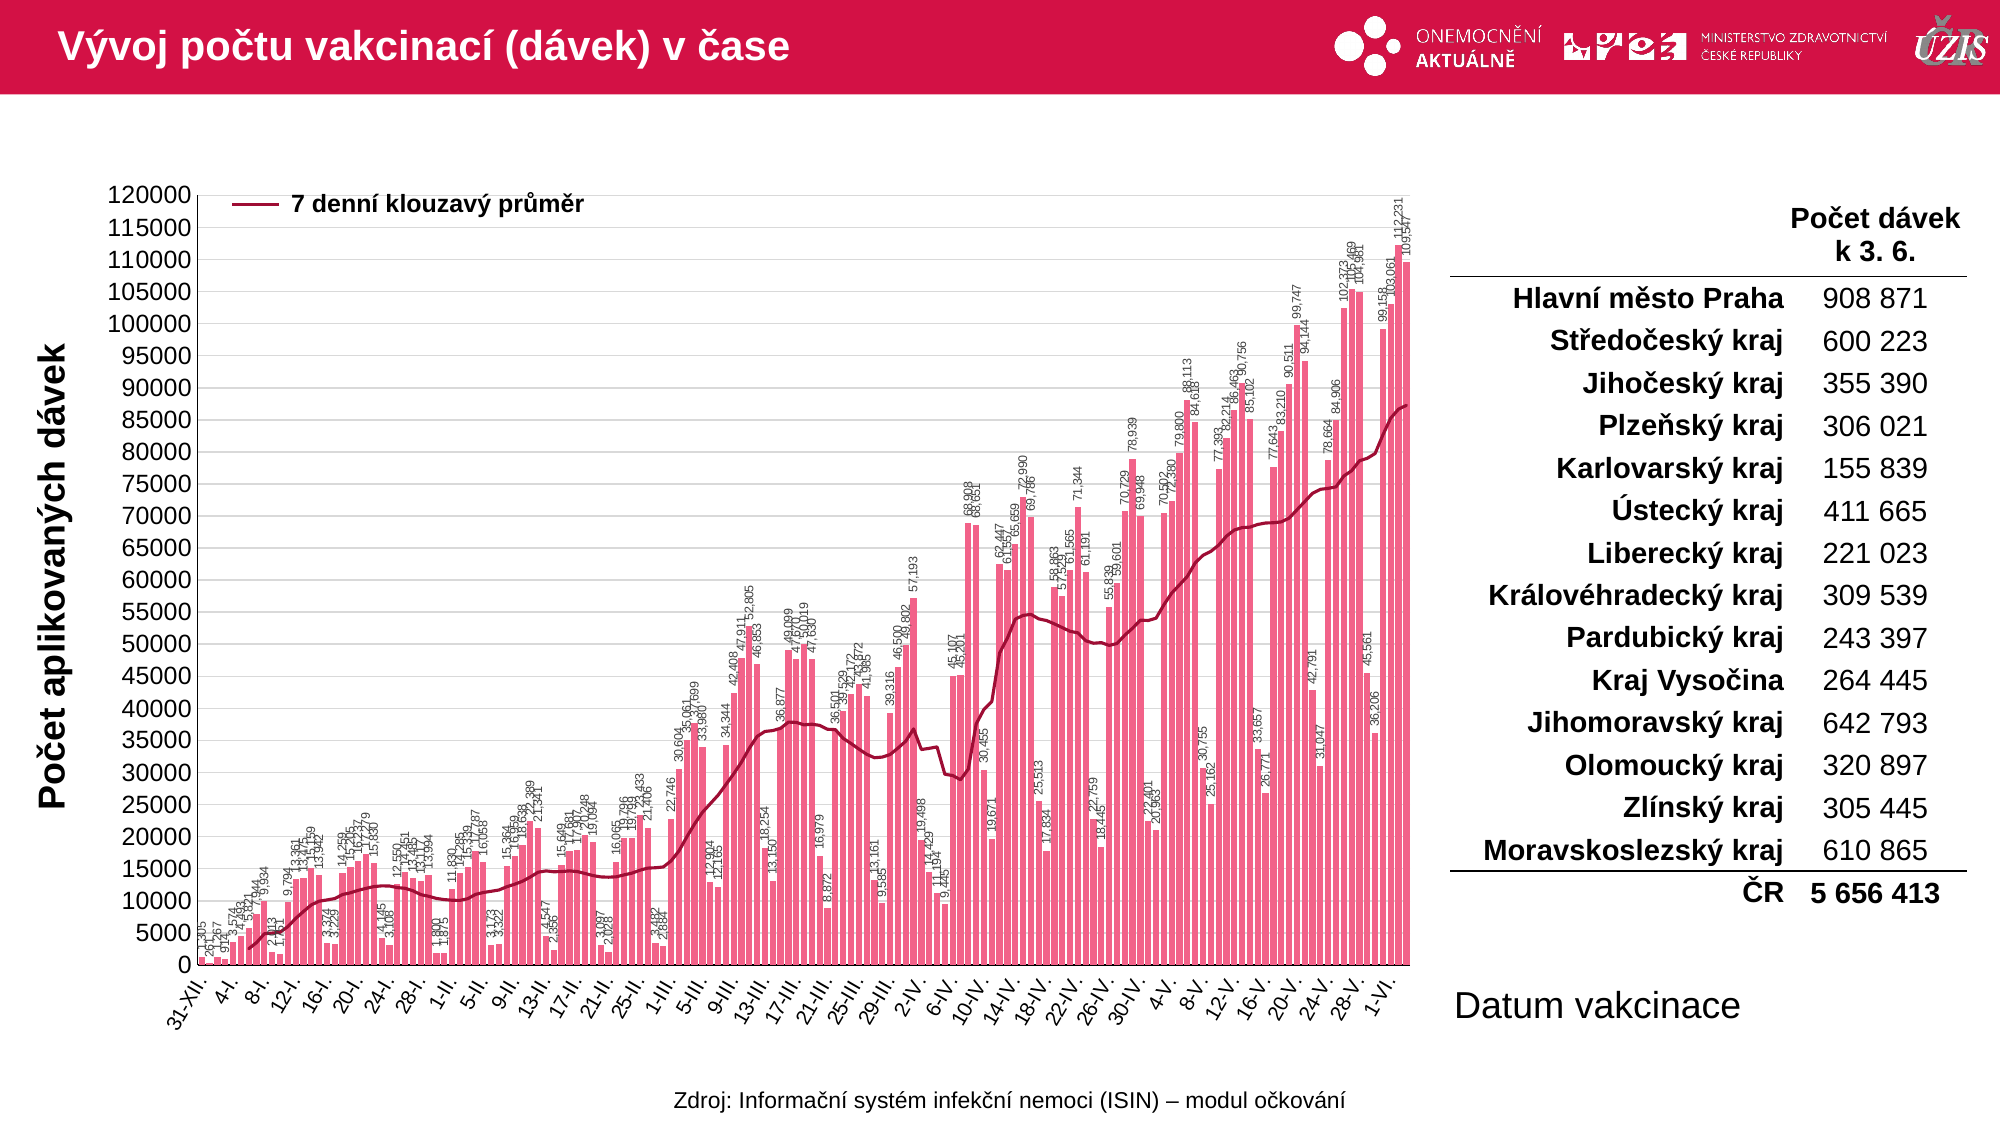

# Vývoj počtu vakcinací (dávek) v čase

### Chart

| Category | celkem |
|---|---|
| 31-XII. | 1305.0 |
| 1-I. | 261.0 |
| 2-I. | 1267.0 |
| 3-I. | 914.0 |
| 4-I. | 3574.0 |
| 5-I. | 4493.0 |
| 6-I. | 5821.0 |
| 7-I. | 7944.0 |
| 8-I. | 9934.0 |
| 9-I. | 2013.0 |
| 10-I. | 1751.0 |
| 11-I. | 9794.0 |
| 12-I. | 13361.0 |
| 13-I. | 13475.0 |
| 14-I. | 15159.0 |
| 15-I. | 13942.0 |
| 16-I. | 3374.0 |
| 17-I. | 3229.0 |
| 18-I. | 14259.0 |
| 19-I. | 15205.0 |
| 20-I. | 16237.0 |
| 21-I. | 17279.0 |
| 22-I. | 15830.0 |
| 23-I. | 4145.0 |
| 24-I. | 3108.0 |
| 25-I. | 12550.0 |
| 26-I. | 14451.0 |
| 27-I. | 13485.0 |
| 28-I. | 13117.0 |
| 29-I. | 13994.0 |
| 30-I. | 1800.0 |
| 31-I. | 1875.0 |
| 1-II. | 11830.0 |
| 2-II. | 14285.0 |
| 3-II. | 15339.0 |
| 4-II. | 17787.0 |
| 5-II. | 16058.0 |
| 6-II. | 3173.0 |
| 7-II. | 3322.0 |
| 8-II. | 15364.0 |
| 9-II. | 16959.0 |
| 10-II. | 18638.0 |
| 11-II. | 22389.0 |
| 12-II. | 21341.0 |
| 13-II. | 4547.0 |
| 14-II. | 2356.0 |
| 15-II. | 15649.0 |
| 16-II. | 17681.0 |
| 17-II. | 17907.0 |
| 18-II. | 20248.0 |
| 19-II. | 19094.0 |
| 20-II. | 3097.0 |
| 21-II. | 2028.0 |
| 22-II. | 16065.0 |
| 23-II. | 19796.0 |
| 24-II. | 19799.0 |
| 25-II. | 23433.0 |
| 26-II. | 21406.0 |
| 27-II. | 3482.0 |
| 28-II. | 2884.0 |
| 1-III. | 22746.0 |
| 2-III. | 30604.0 |
| 3-III. | 35061.0 |
| 4-III. | 37699.0 |
| 5-III. | 33980.0 |
| 6-III. | 12904.0 |
| 7-III. | 12165.0 |
| 8-III. | 34344.0 |
| 9-III. | 42408.0 |
| 10-III. | 47911.0 |
| 11-III. | 52805.0 |
| 12-III. | 46853.0 |
| 13-III. | 18254.0 |
| 14-III. | 13150.0 |
| 15-III. | 36877.0 |
| 16-III. | 49099.0 |
| 17-III. | 47670.0 |
| 18-III. | 50019.0 |
| 19-III. | 47630.0 |
| 20-III. | 16979.0 |
| 21-III. | 8872.0 |
| 22-III. | 36501.0 |
| 23-III. | 39529.0 |
| 24-III. | 42172.0 |
| 25-III. | 43872.0 |
| 26-III. | 41985.0 |
| 27-III. | 13161.0 |
| 28-III. | 9585.0 |
| 29-III. | 39316.0 |
| 30-III. | 46500.0 |
| 31-III. | 49802.0 |
| 1-IV. | 57193.0 |
| 2-IV. | 19498.0 |
| 3-IV. | 14429.0 |
| 4-IV. | 11194.0 |
| 5-IV. | 9445.0 |
| 6-IV. | 45107.0 |
| 7-IV. | 45201.0 |
| 8-IV. | 68908.0 |
| 9-IV. | 68651.0 |
| 10-IV. | 30455.0 |
| 11-IV. | 19671.0 |
| 12-IV. | 62447.0 |
| 13-IV. | 61557.0 |
| 14-IV. | 65659.0 |
| 15-IV. | 72990.0 |
| 16-IV. | 69786.0 |
| 17-IV. | 25513.0 |
| 18-IV. | 17834.0 |
| 19-IV. | 58863.0 |
| 20-IV. | 57529.0 |
| 21-IV. | 61565.0 |
| 22-IV. | 71344.0 |
| 23-IV. | 61191.0 |
| 24-IV. | 22759.0 |
| 25-IV. | 18445.0 |
| 26-IV. | 55839.0 |
| 27-IV. | 59601.0 |
| 28-IV. | 70729.0 |
| 29-IV. | 78939.0 |
| 30-IV. | 69948.0 |
| 1-V. | 22401.0 |
| 2-V. | 20963.0 |
| 3-V. | 70502.0 |
| 4-V. | 72380.0 |
| 5-V. | 79800.0 |
| 6-V. | 88113.0 |
| 7-V. | 84618.0 |
| 8-V. | 30755.0 |
| 9-V. | 25162.0 |
| 10-V. | 77393.0 |
| 11-V. | 82214.0 |
| 12-V. | 86463.0 |
| 13-V. | 90756.0 |
| 14-V. | 85102.0 |
| 15-V. | 33657.0 |
| 16-V. | 26771.0 |
| 17-V. | 77643.0 |
| 18-V. | 83210.0 |
| 19-V. | 90511.0 |
| 20-V. | 99747.0 |
| 21-V. | 94144.0 |
| 22-V. | 42791.0 |
| 23-V. | 31047.0 |
| 24-V. | 78664.0 |
| 25-V. | 84906.0 |
| 26-V. | 102373.0 |
| 27-V. | 105469.0 |
| 28-V. | 104981.0 |
| 29-V. | 45561.0 |
| 30-V. | 36206.0 |
| 31-V. | 99158.0 |
| 1-VI. | 103061.0 |
| 2-VI. | 112231.0 |
| 3-VI. | 109547.0 |
7 denní klouzavý průměr
|  | Počet dávek k 3. 6. |
| --- | --- |
| Hlavní město Praha | 908 871 |
| Středočeský kraj | 600 223 |
| Jihočeský kraj | 355 390 |
| Plzeňský kraj | 306 021 |
| Karlovarský kraj | 155 839 |
| Ústecký kraj | 411 665 |
| Liberecký kraj | 221 023 |
| Královéhradecký kraj | 309 539 |
| Pardubický kraj | 243 397 |
| Kraj Vysočina | 264 445 |
| Jihomoravský kraj | 642 793 |
| Olomoucký kraj | 320 897 |
| Zlínský kraj | 305 445 |
| Moravskoslezský kraj | 610 865 |
| ČR | 5 656 413 |
Počet aplikovaných dávek
Datum vakcinace
Zdroj: Informační systém infekční nemoci (ISIN) – modul očkování